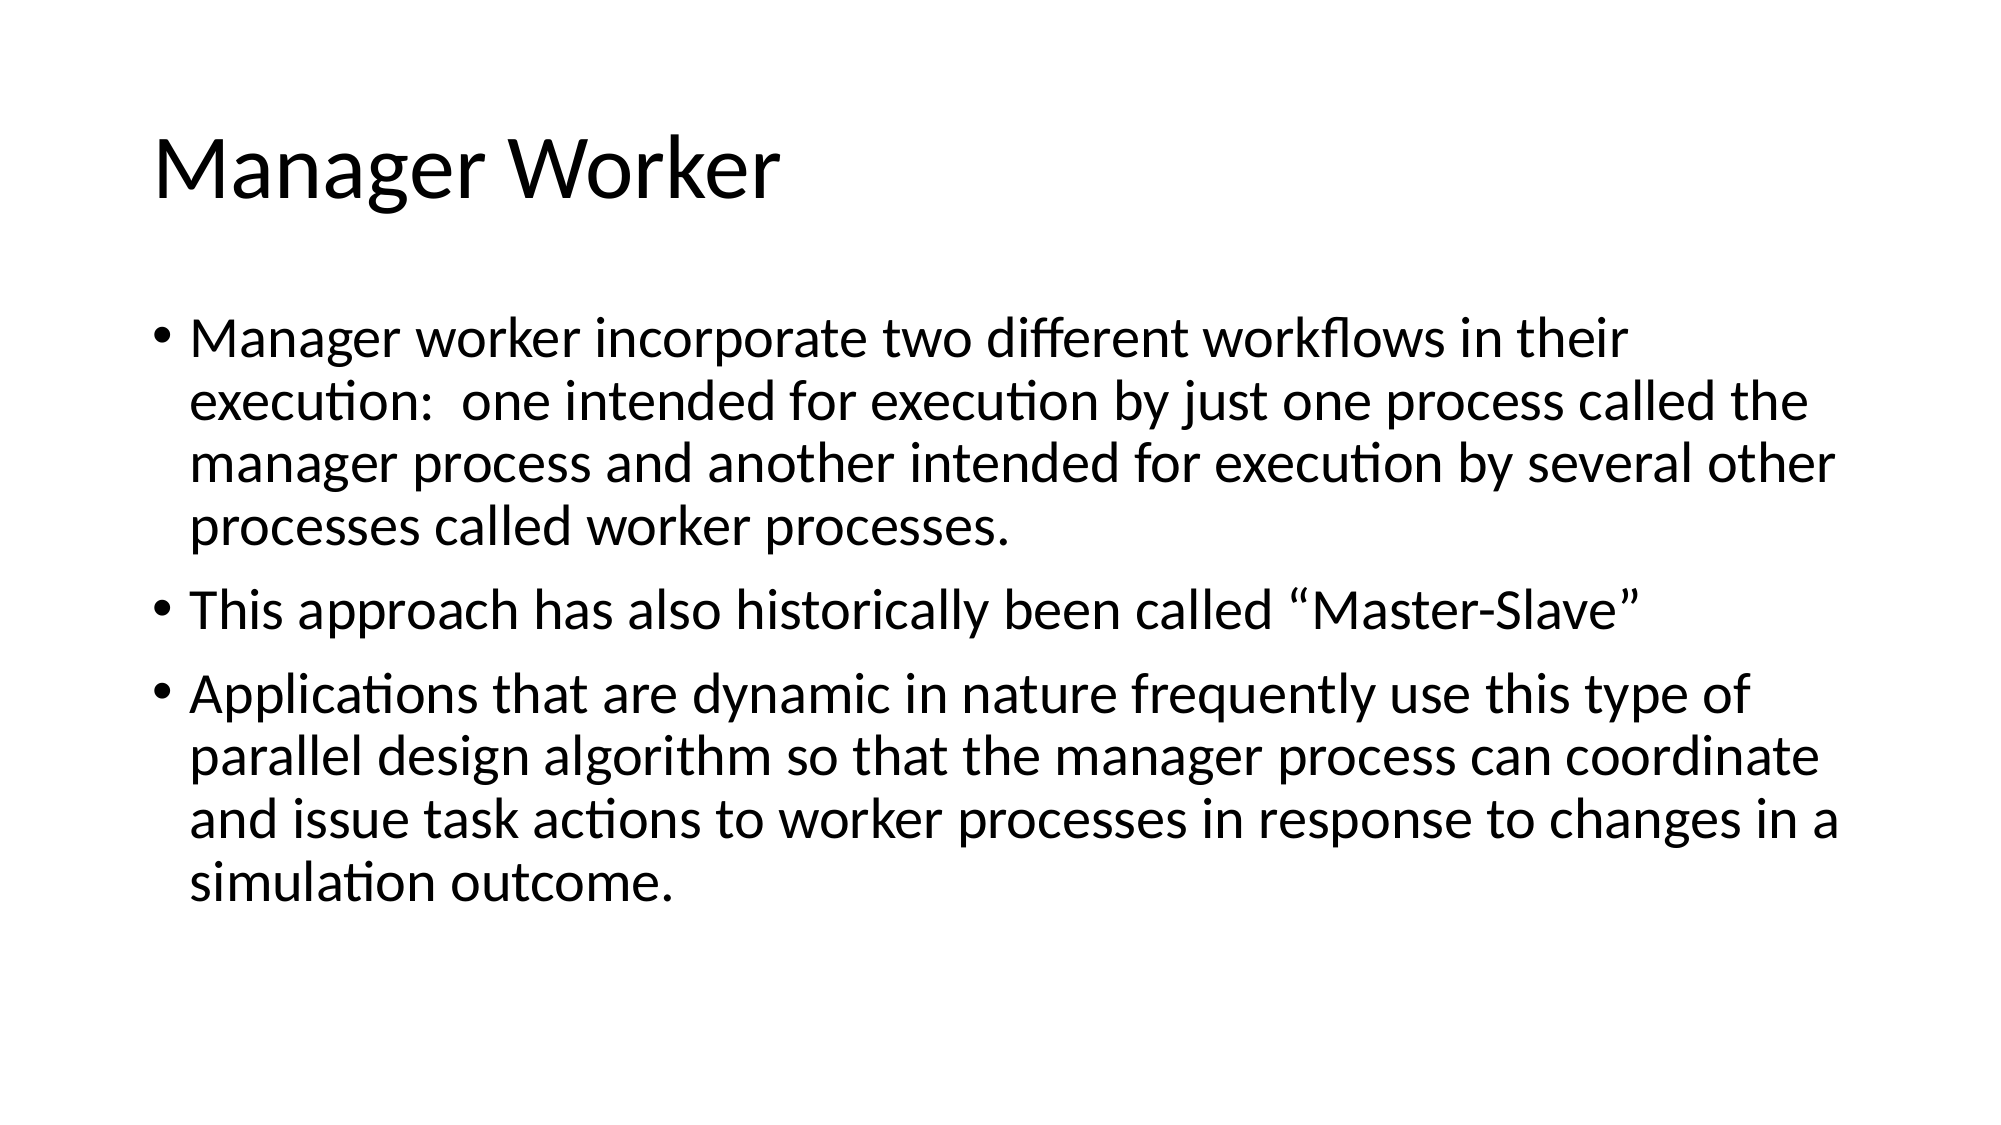

# Manager Worker
Manager worker incorporate two different workflows in their execution:  one intended for execution by just one process called the manager process and another intended for execution by several other processes called worker processes.
This approach has also historically been called “Master-Slave”
Applications that are dynamic in nature frequently use this type of parallel design algorithm so that the manager process can coordinate and issue task actions to worker processes in response to changes in a simulation outcome.